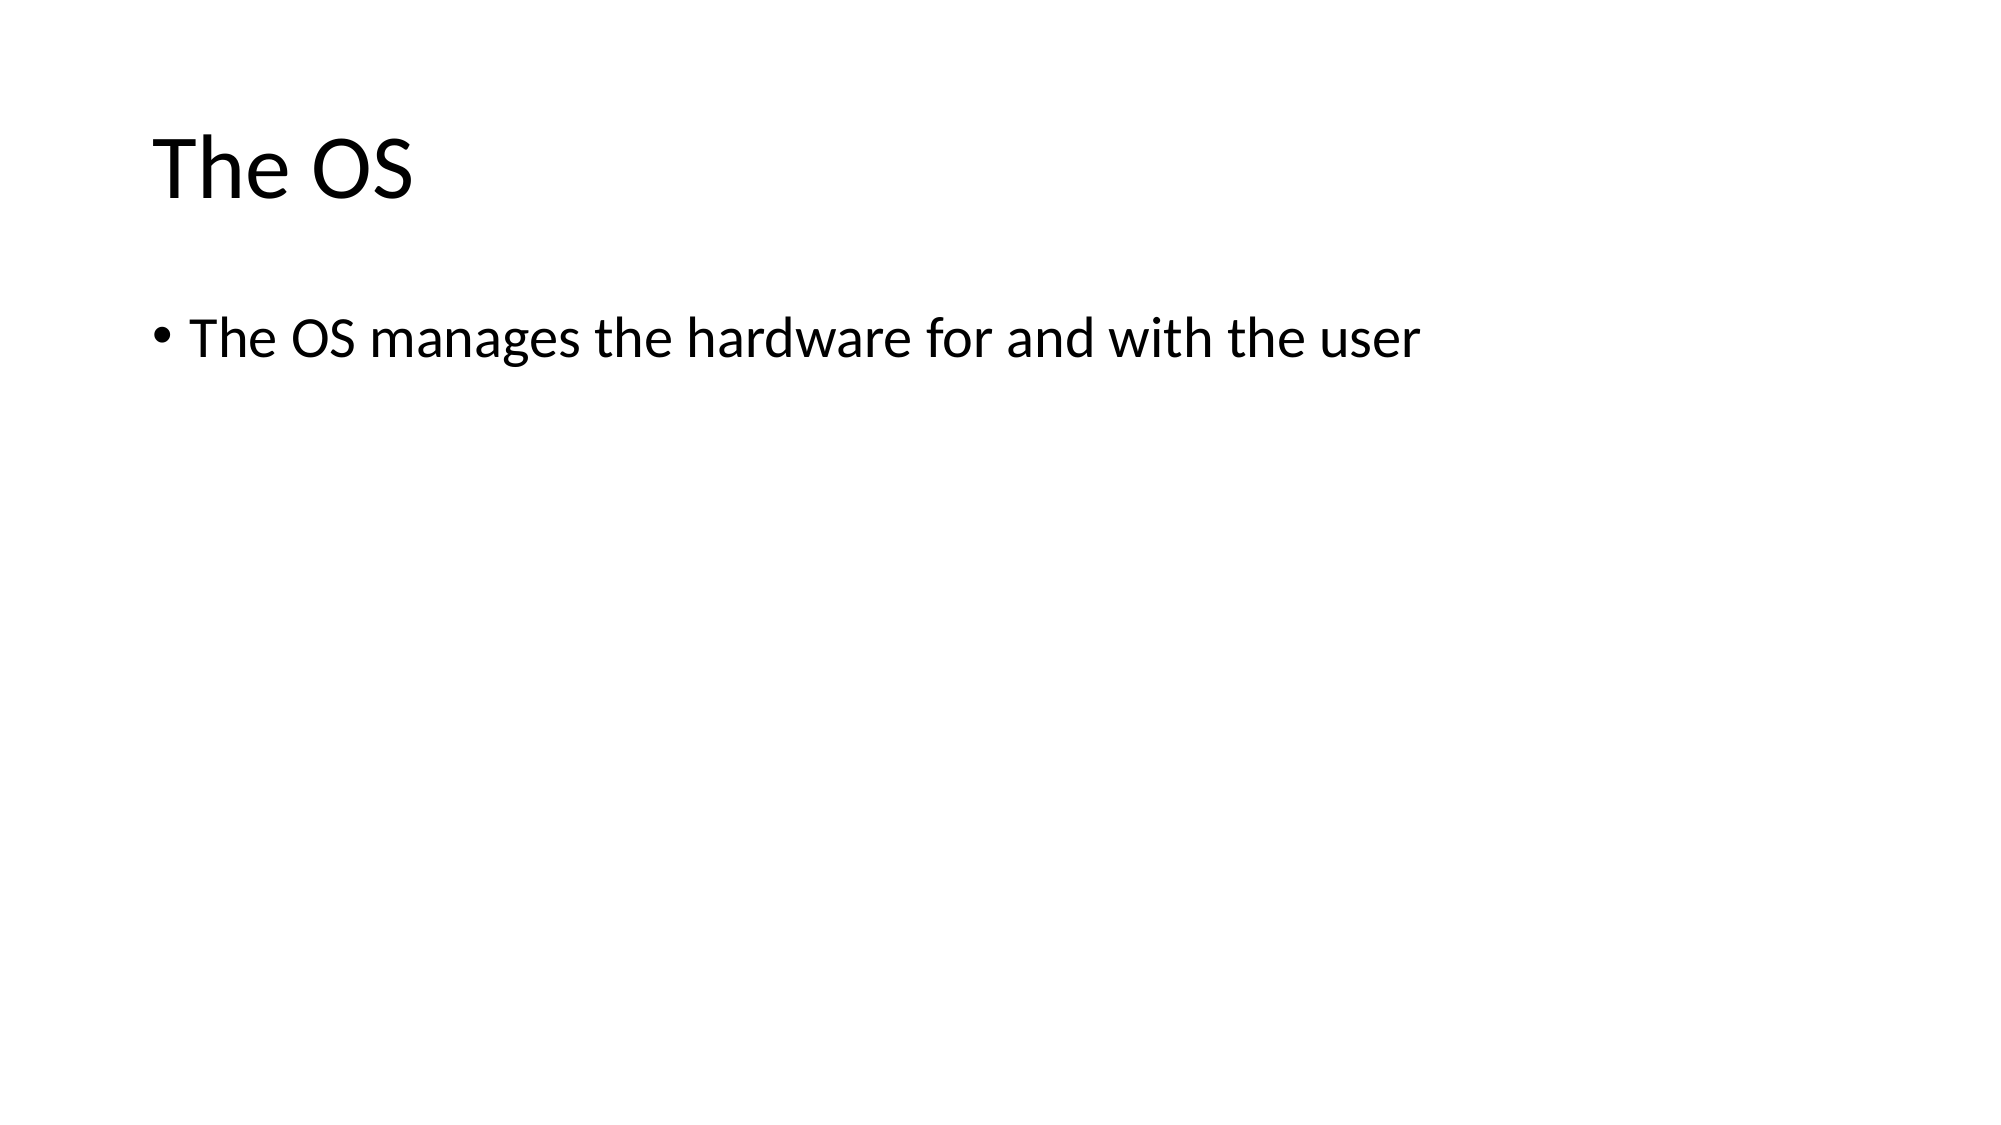

# The OS
The OS manages the hardware for and with the user